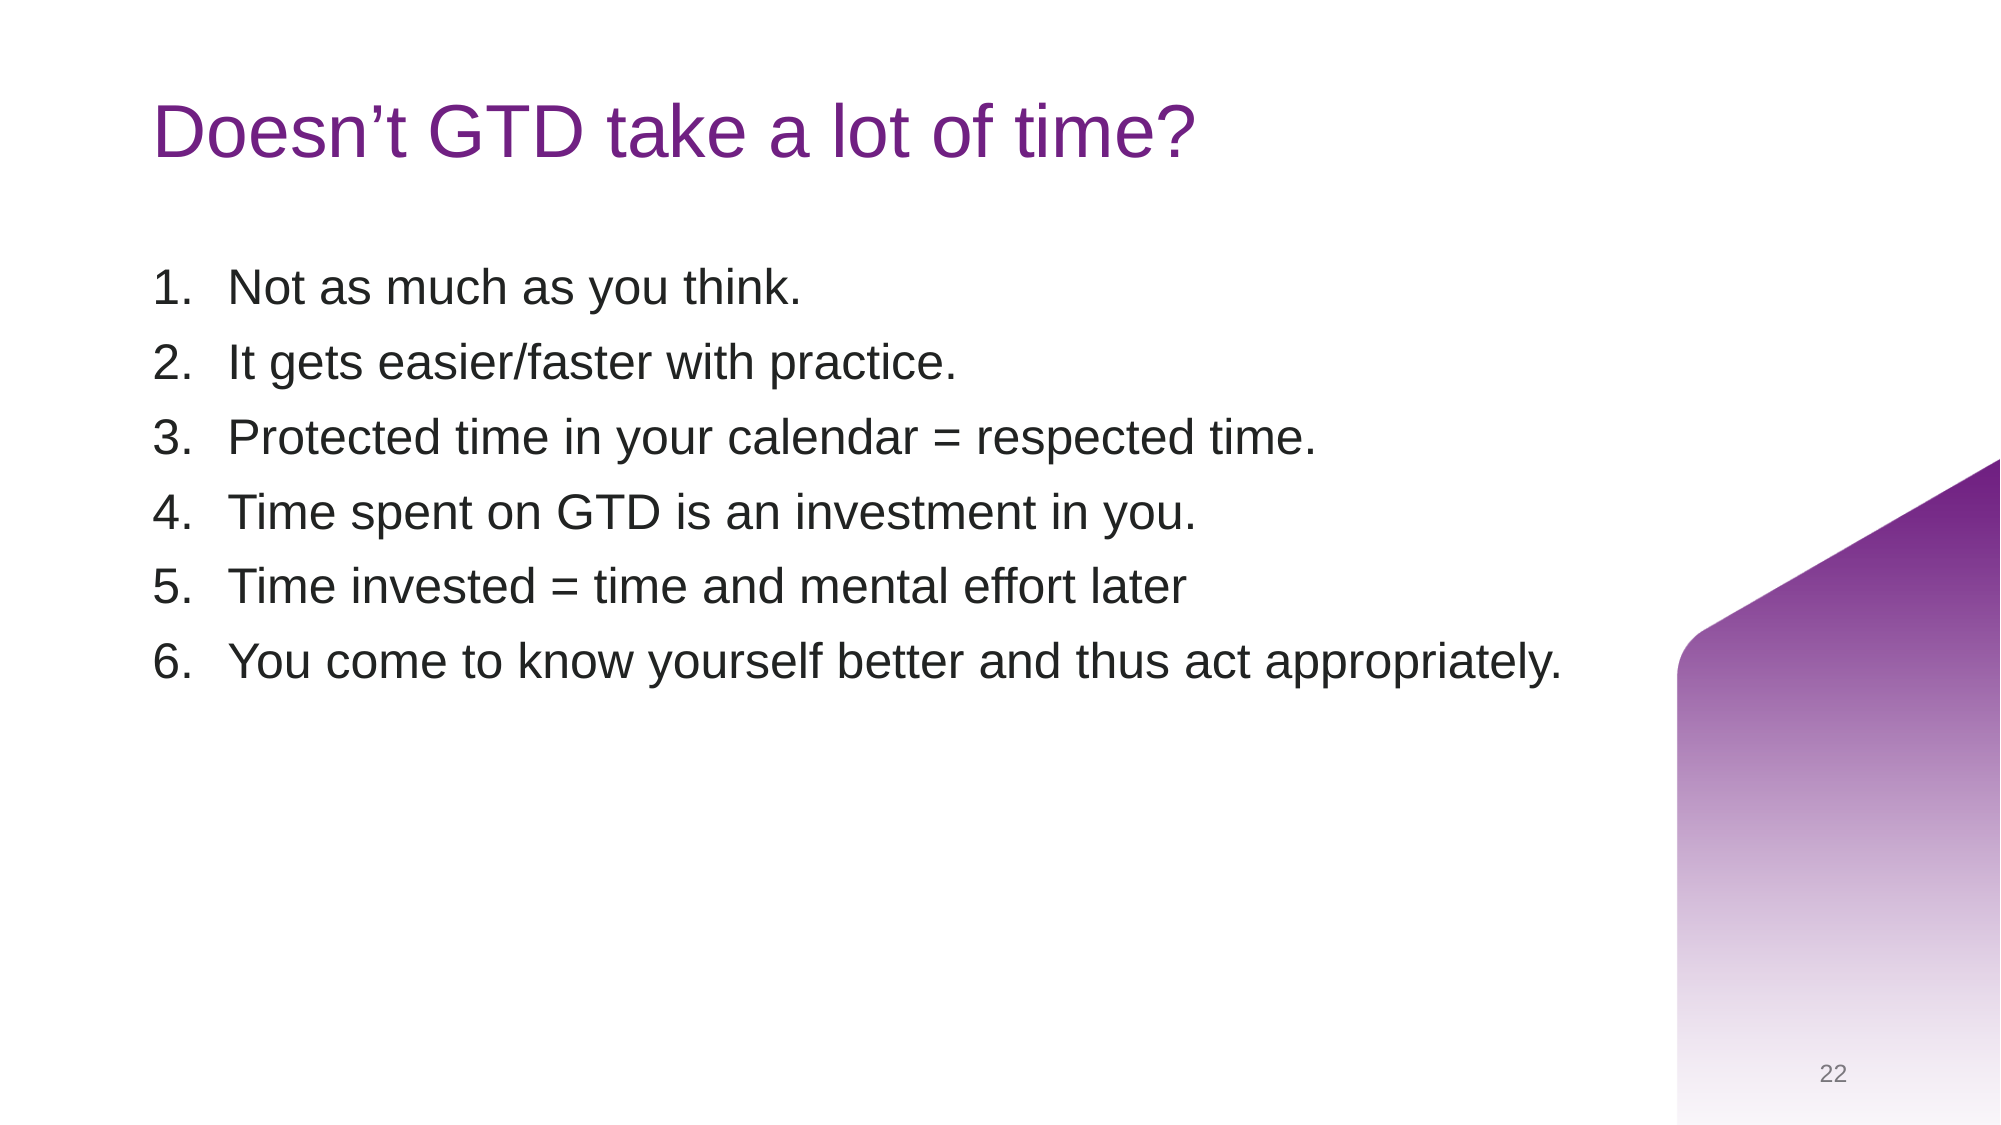

# Doesn’t GTD take a lot of time?
Not as much as you think.
It gets easier/faster with practice.
Protected time in your calendar = respected time.
Time spent on GTD is an investment in you.
Time invested = time and mental effort later
You come to know yourself better and thus act appropriately.

22